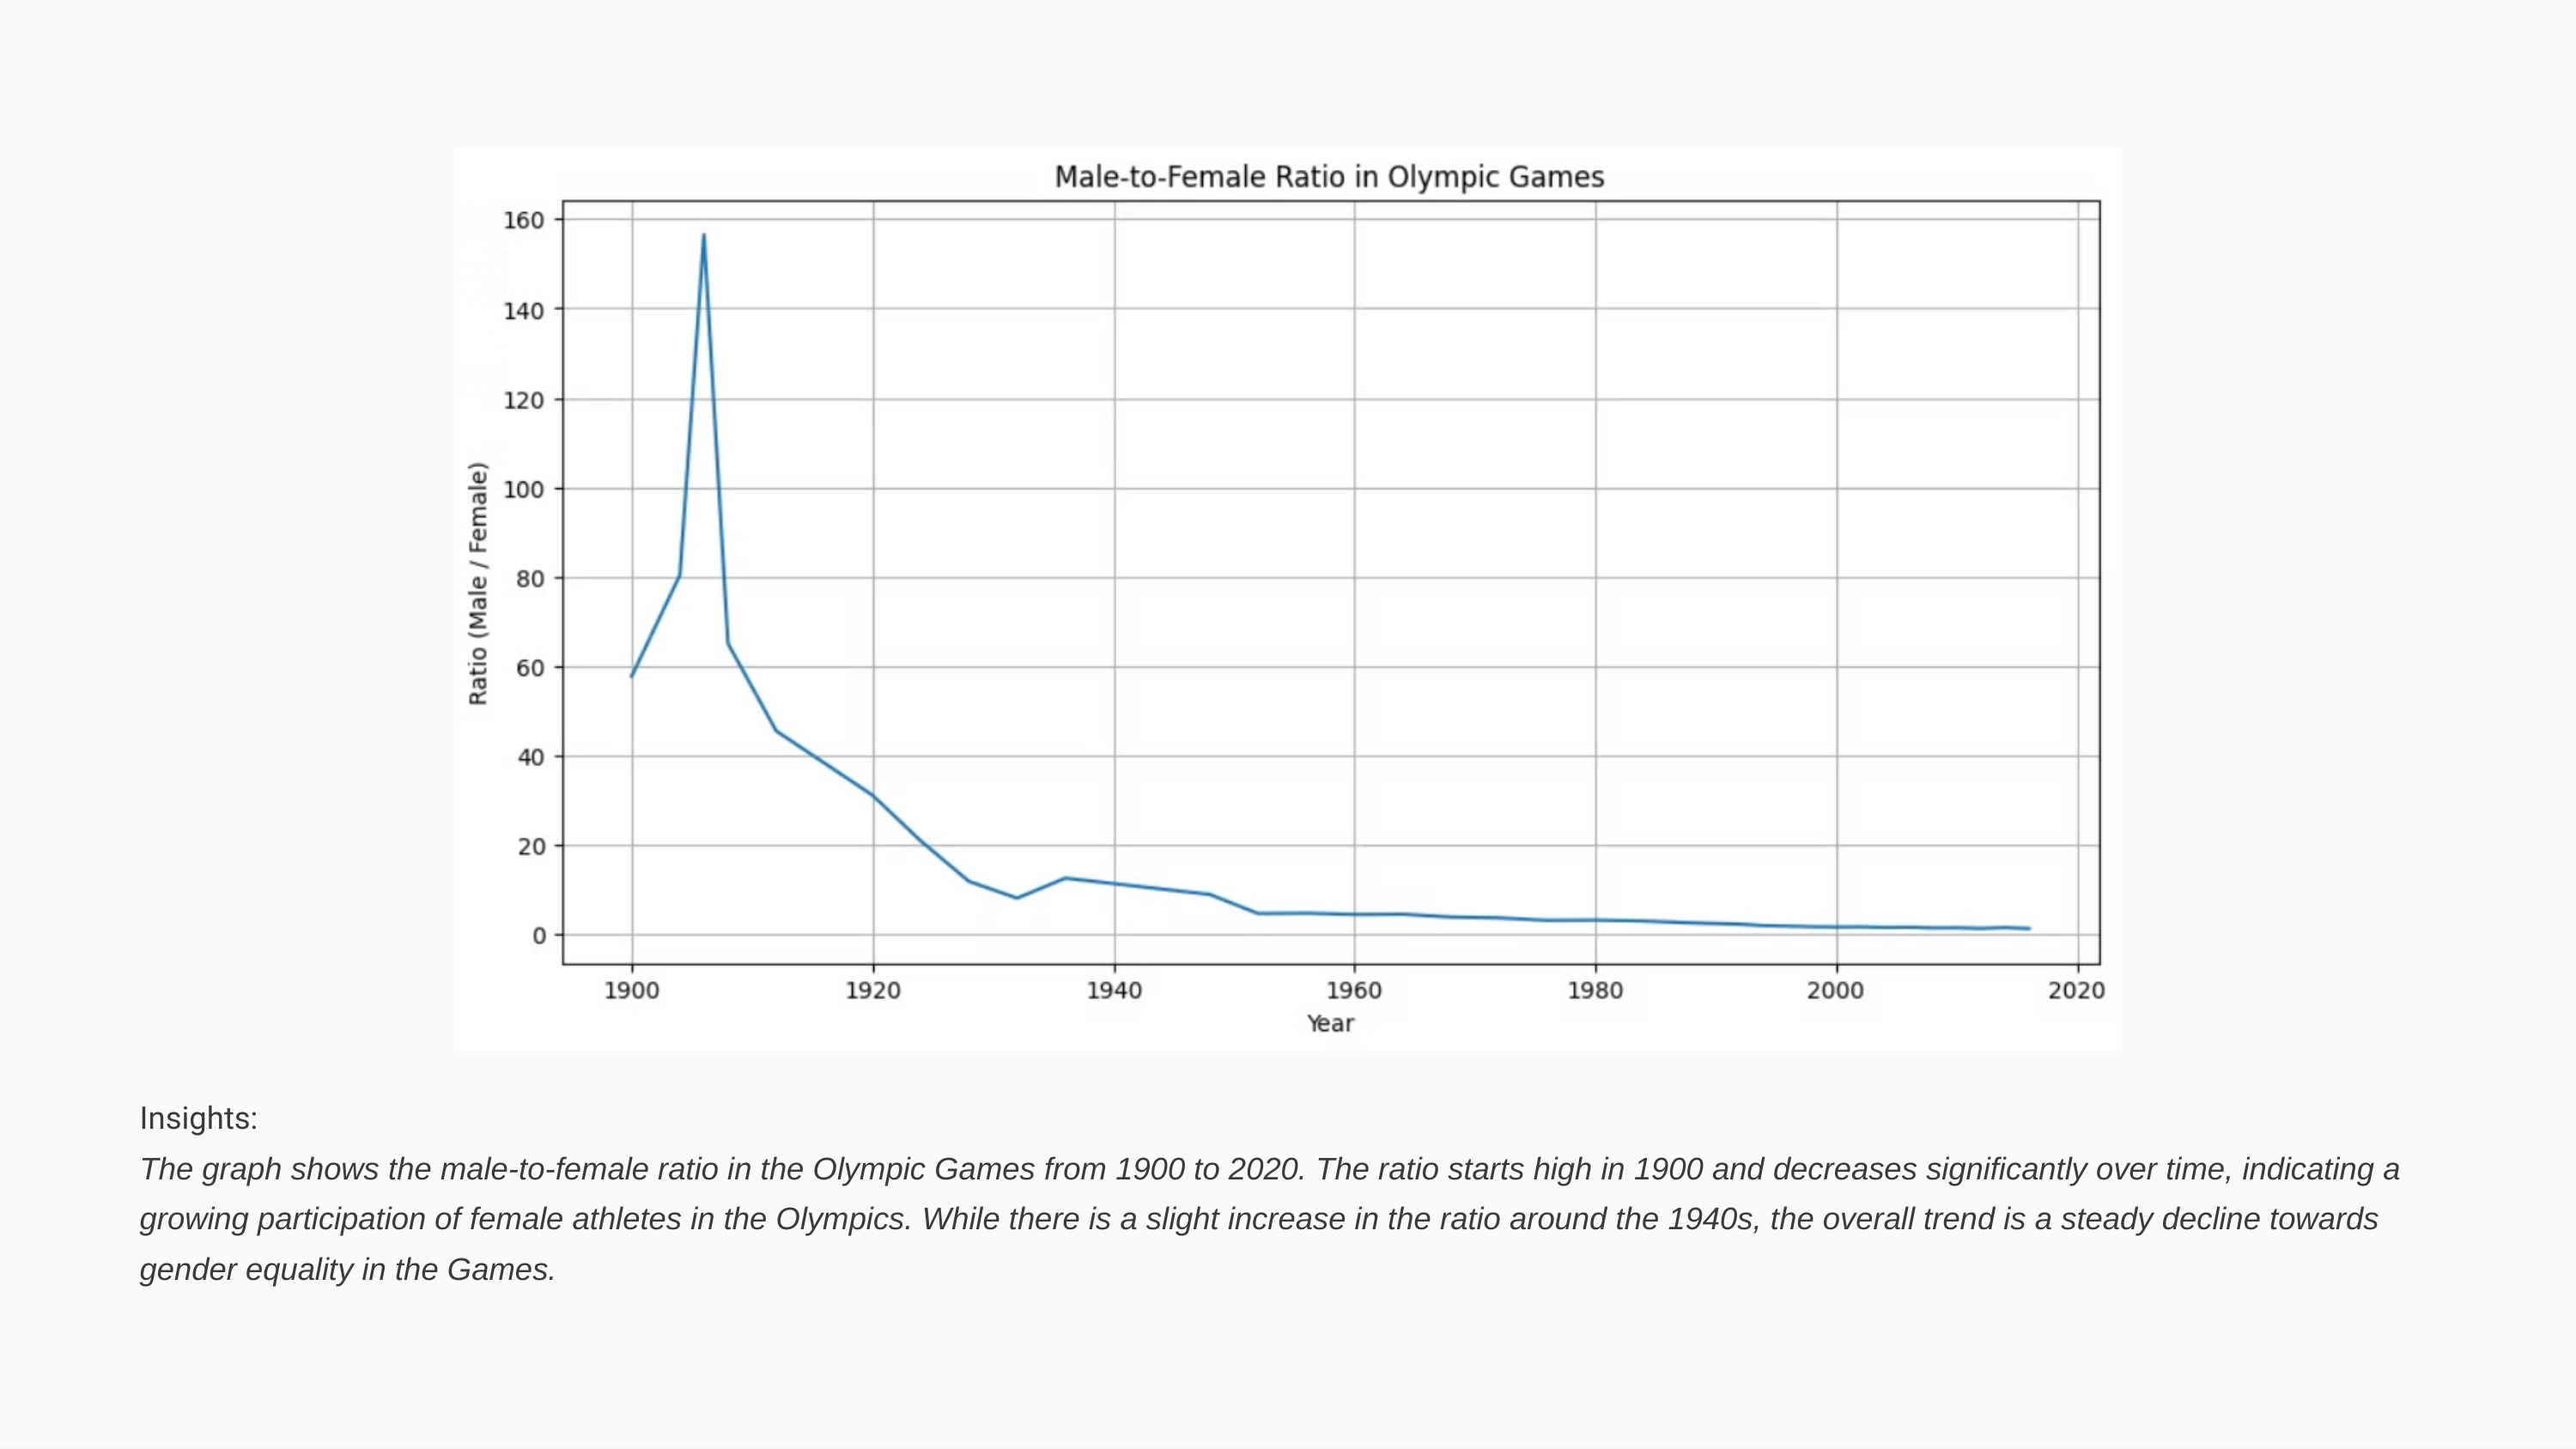

Insights:
The graph shows the male-to-female ratio in the Olympic Games from 1900 to 2020. The ratio starts high in 1900 and decreases significantly over time, indicating a growing participation of female athletes in the Olympics. While there is a slight increase in the ratio around the 1940s, the overall trend is a steady decline towards gender equality in the Games.